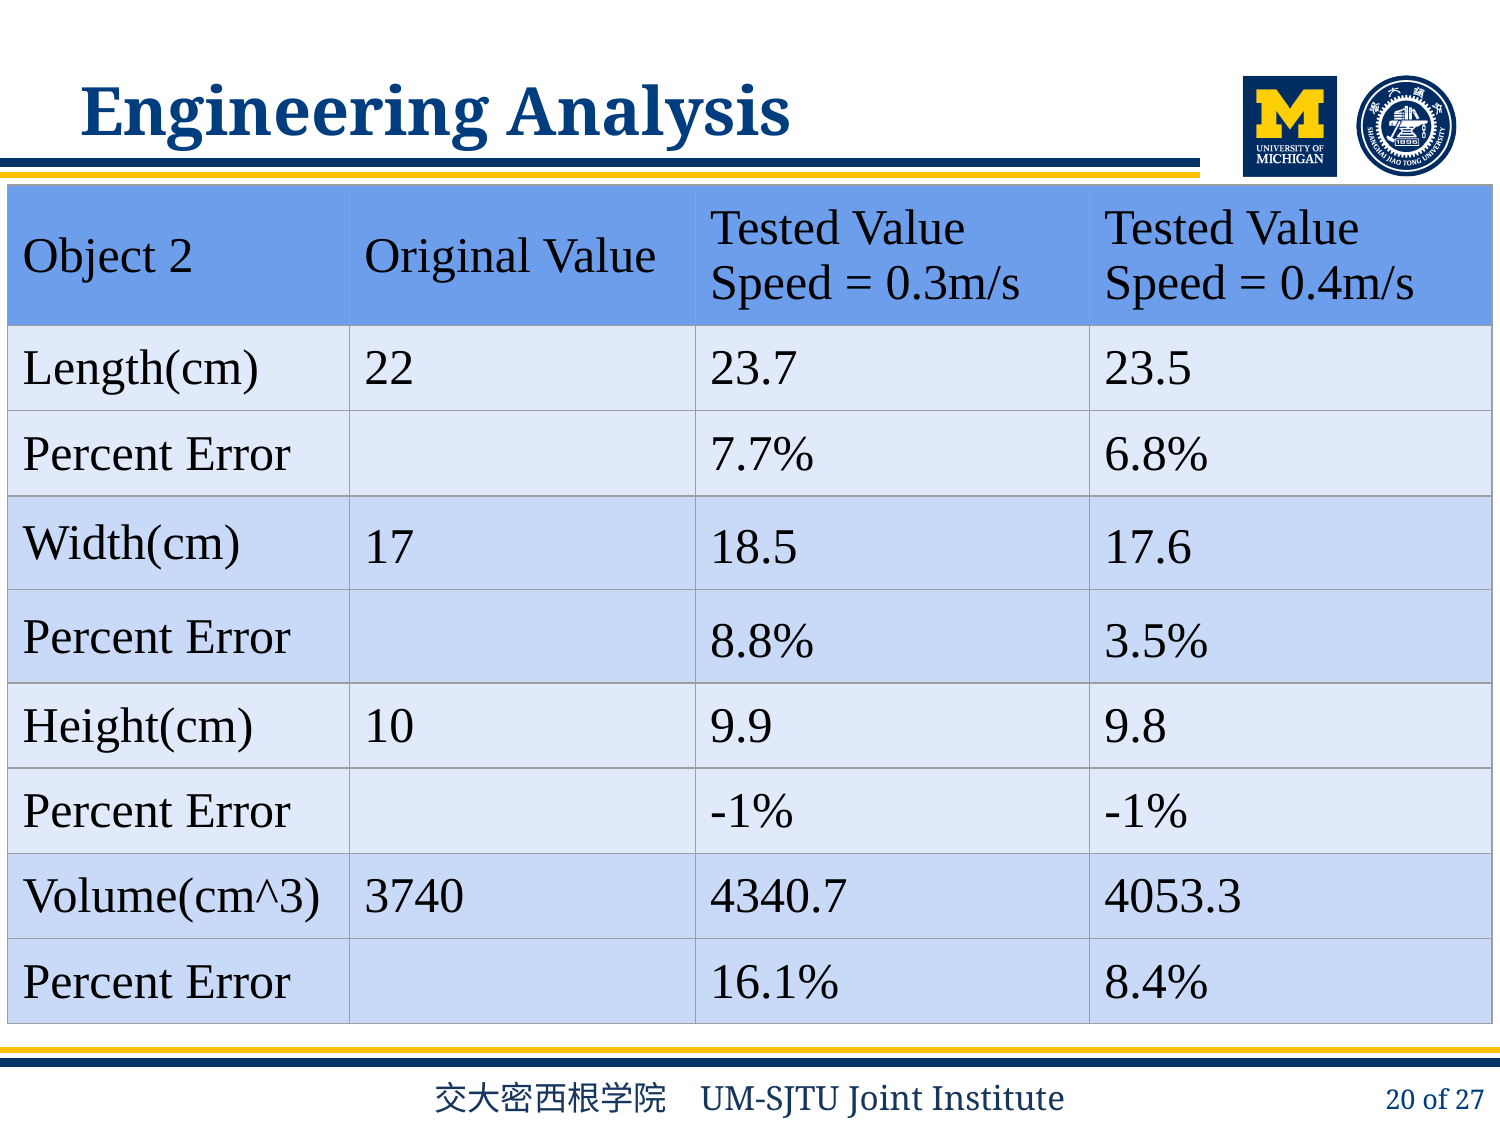

# Engineering Analysis
| Object 2 | Original Value | Tested Value Speed = 0.3m/s | Tested Value Speed = 0.4m/s |
| --- | --- | --- | --- |
| Length(cm) | 22 | 23.7 | 23.5 |
| Percent Error |  | 7.7% | 6.8% |
| Width(cm) | 17 | 18.5 | 17.6 |
| Percent Error |  | 8.8% | 3.5% |
| Height(cm) | 10 | 9.9 | 9.8 |
| Percent Error |  | -1% | -1% |
| Volume(cm^3) | 3740 | 4340.7 | 4053.3 |
| Percent Error |  | 16.1% | 8.4% |
20 of 27